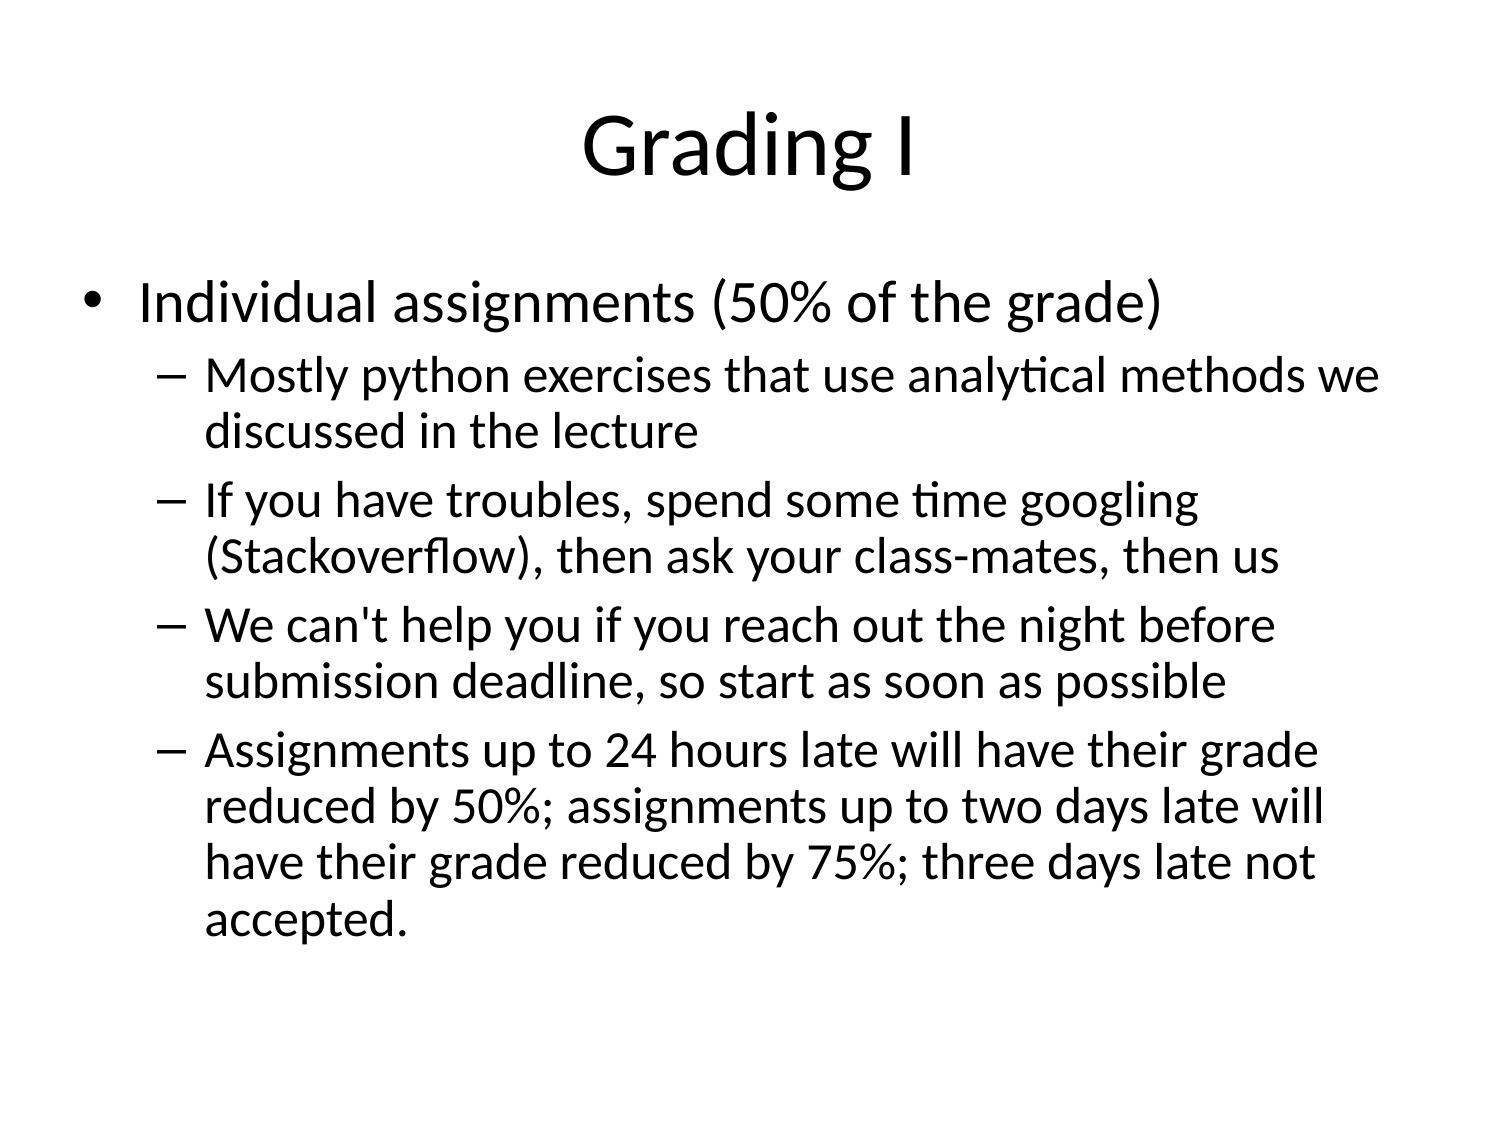

# Grading I
Individual assignments (50% of the grade)
Mostly python exercises that use analytical methods we discussed in the lecture
If you have troubles, spend some time googling (Stackoverflow), then ask your class-mates, then us
We can't help you if you reach out the night before submission deadline, so start as soon as possible
Assignments up to 24 hours late will have their grade reduced by 50%; assignments up to two days late will have their grade reduced by 75%; three days late not accepted.